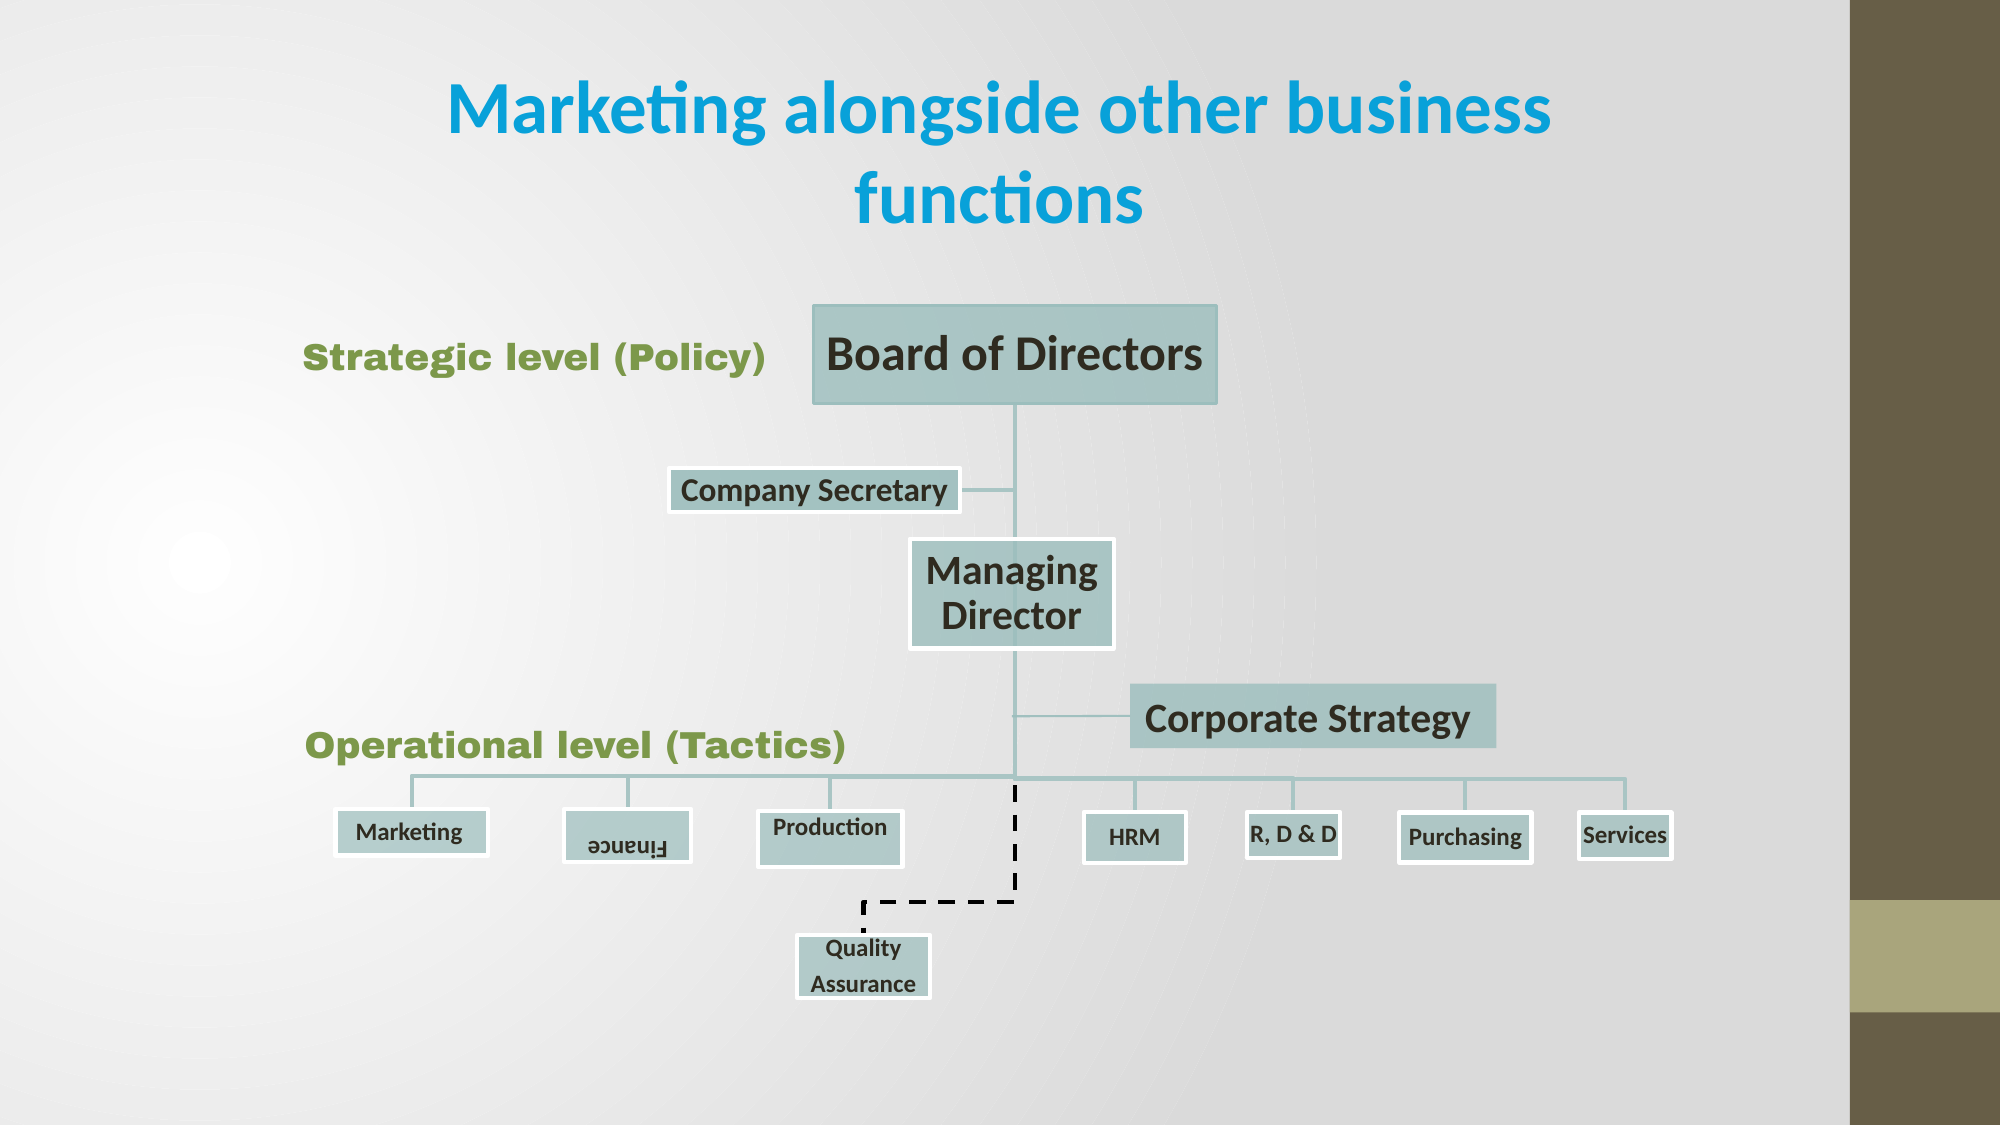

Marketing alongside other business functions
Board of Directors
Marketing
Production
Quality
Assurance
Finance
HRM
R, D & D
Purchasing
Services
Company Secretary
Managing Director
Strategic level (Policy)
Corporate Strategy
Operational level (Tactics)